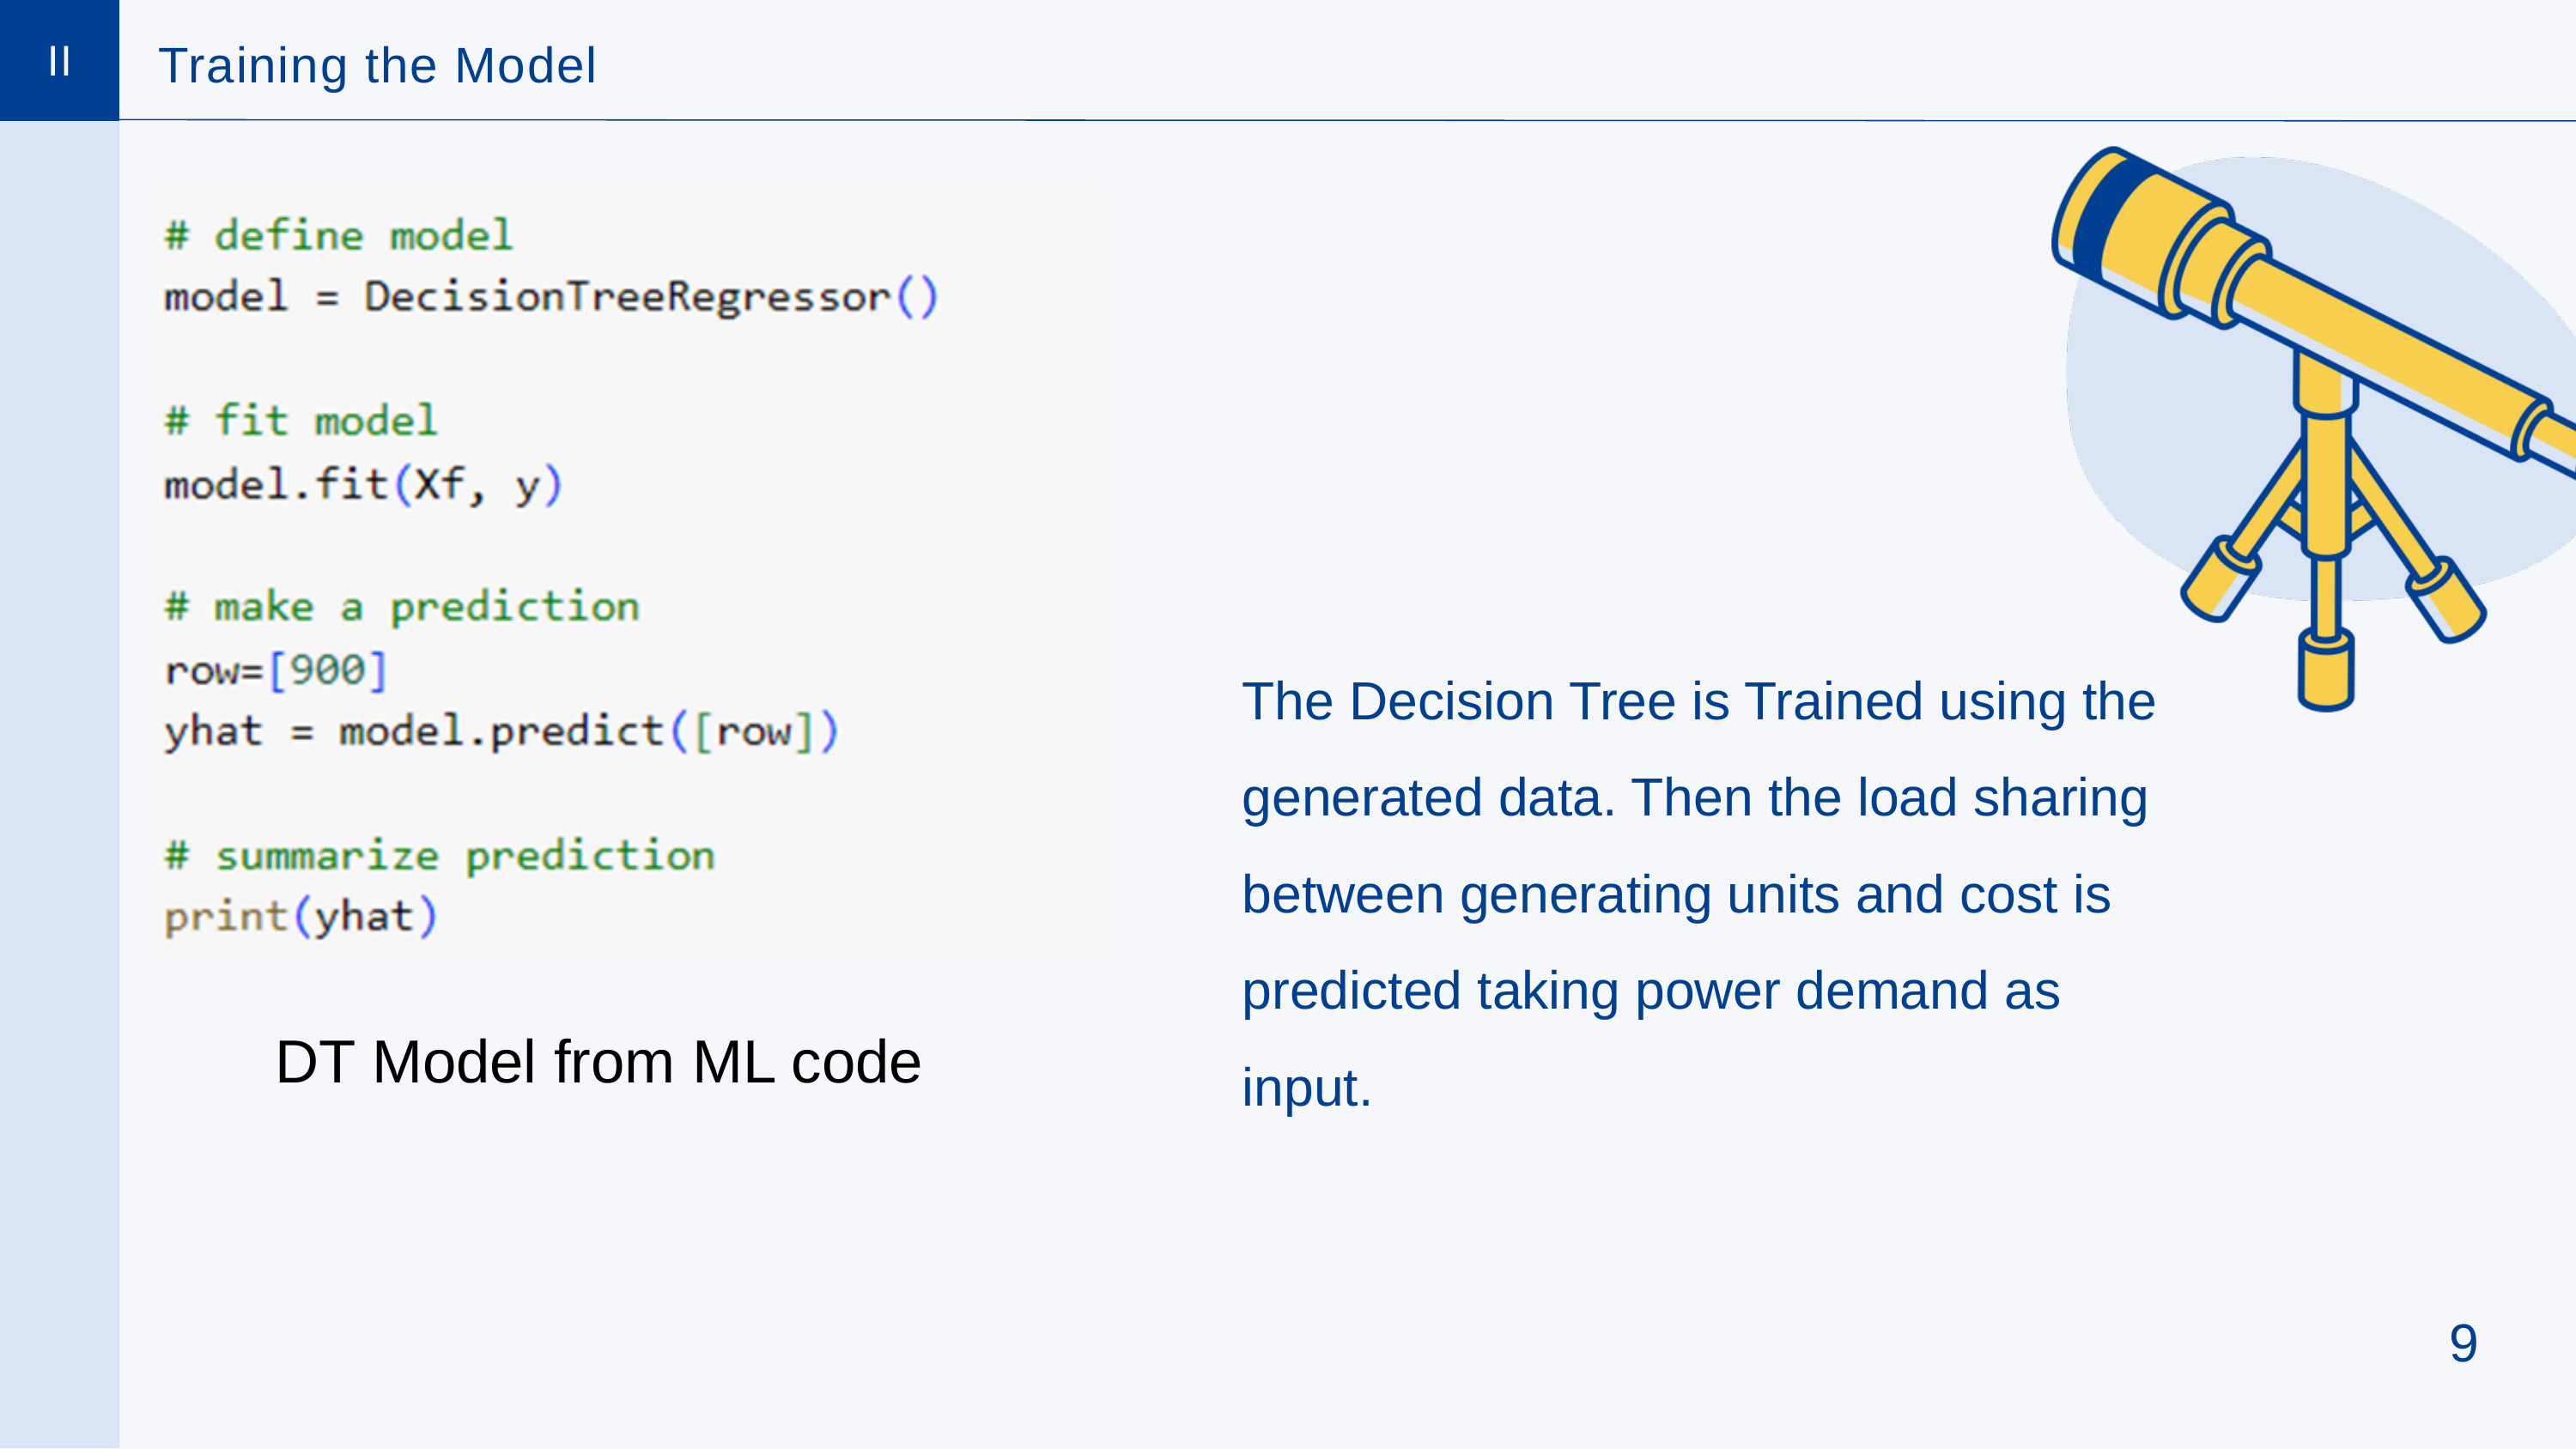

II
Training the Model

The Decision Tree is Trained using the generated data. Then the load sharing between generating units and cost is predicted taking power demand as input.

DT Model from ML code
9